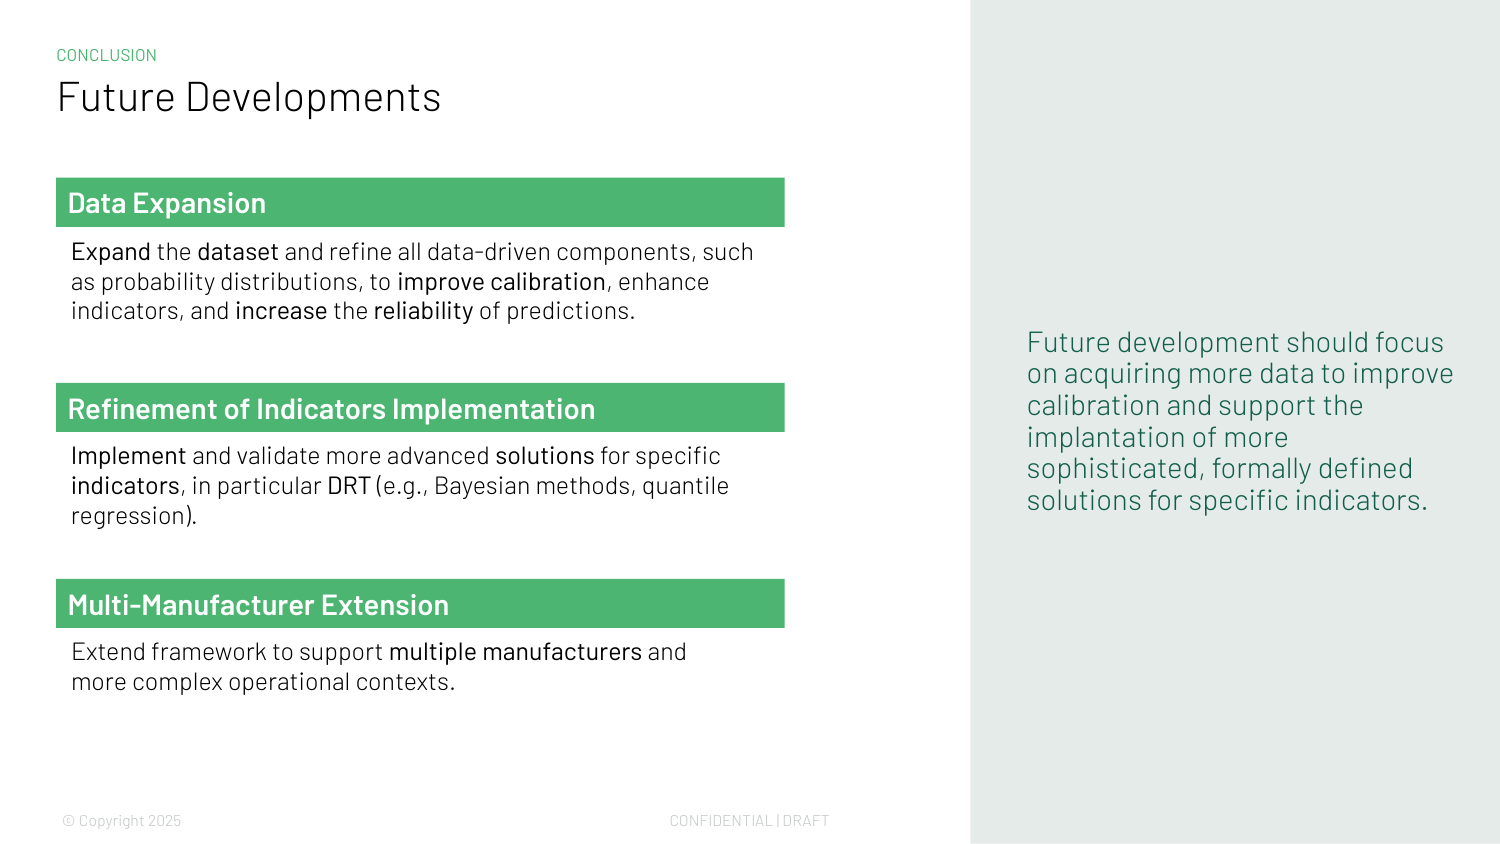

Future development should focus on acquiring more data to improve calibration and support the implantation of more sophisticated, formally defined solutions for specific indicators.
conclusion
# Future Developments
Data Expansion
Expand the dataset and refine all data-driven components, such as probability distributions, to improve calibration, enhance indicators, and increase the reliability of predictions.
Refinement of Indicators Implementation
Implement and validate more advanced solutions for specific indicators, in particular DRT (e.g., Bayesian methods, quantile regression).
Multi-Manufacturer Extension
Extend framework to support multiple manufacturers and more complex operational contexts.